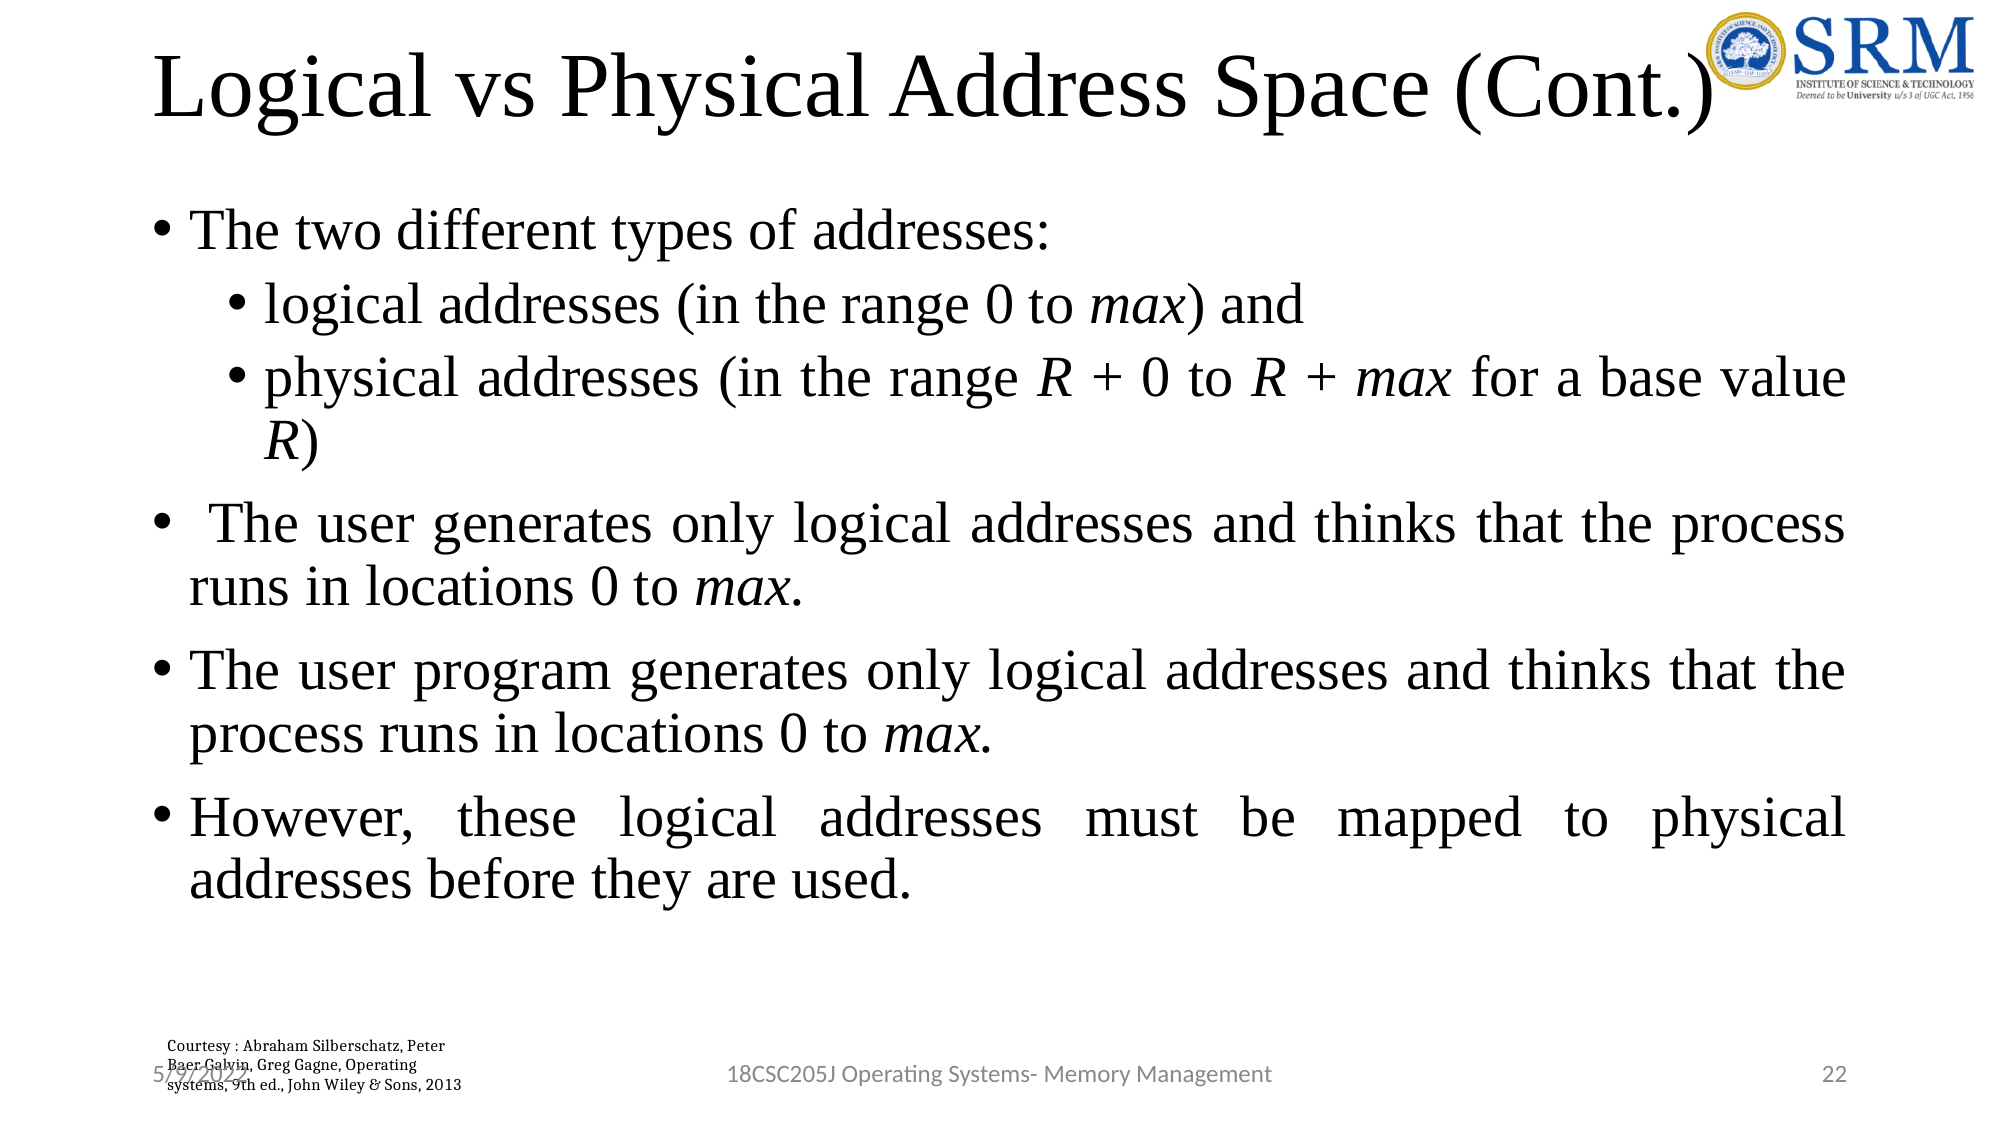

Logical vs Physical Address Space (Cont.)
The two different types of addresses:
logical addresses (in the range 0 to max) and
physical addresses (in the range R + 0 to R + max for a base value R)
 The user generates only logical addresses and thinks that the process runs in locations 0 to max.
The user program generates only logical addresses and thinks that the process runs in locations 0 to max.
However, these logical addresses must be mapped to physical addresses before they are used.
Courtesy : Abraham Silberschatz, Peter Baer Galvin, Greg Gagne, Operating systems, 9th ed., John Wiley & Sons, 2013

5/9/2022
18CSC205J Operating Systems- Memory Management
22